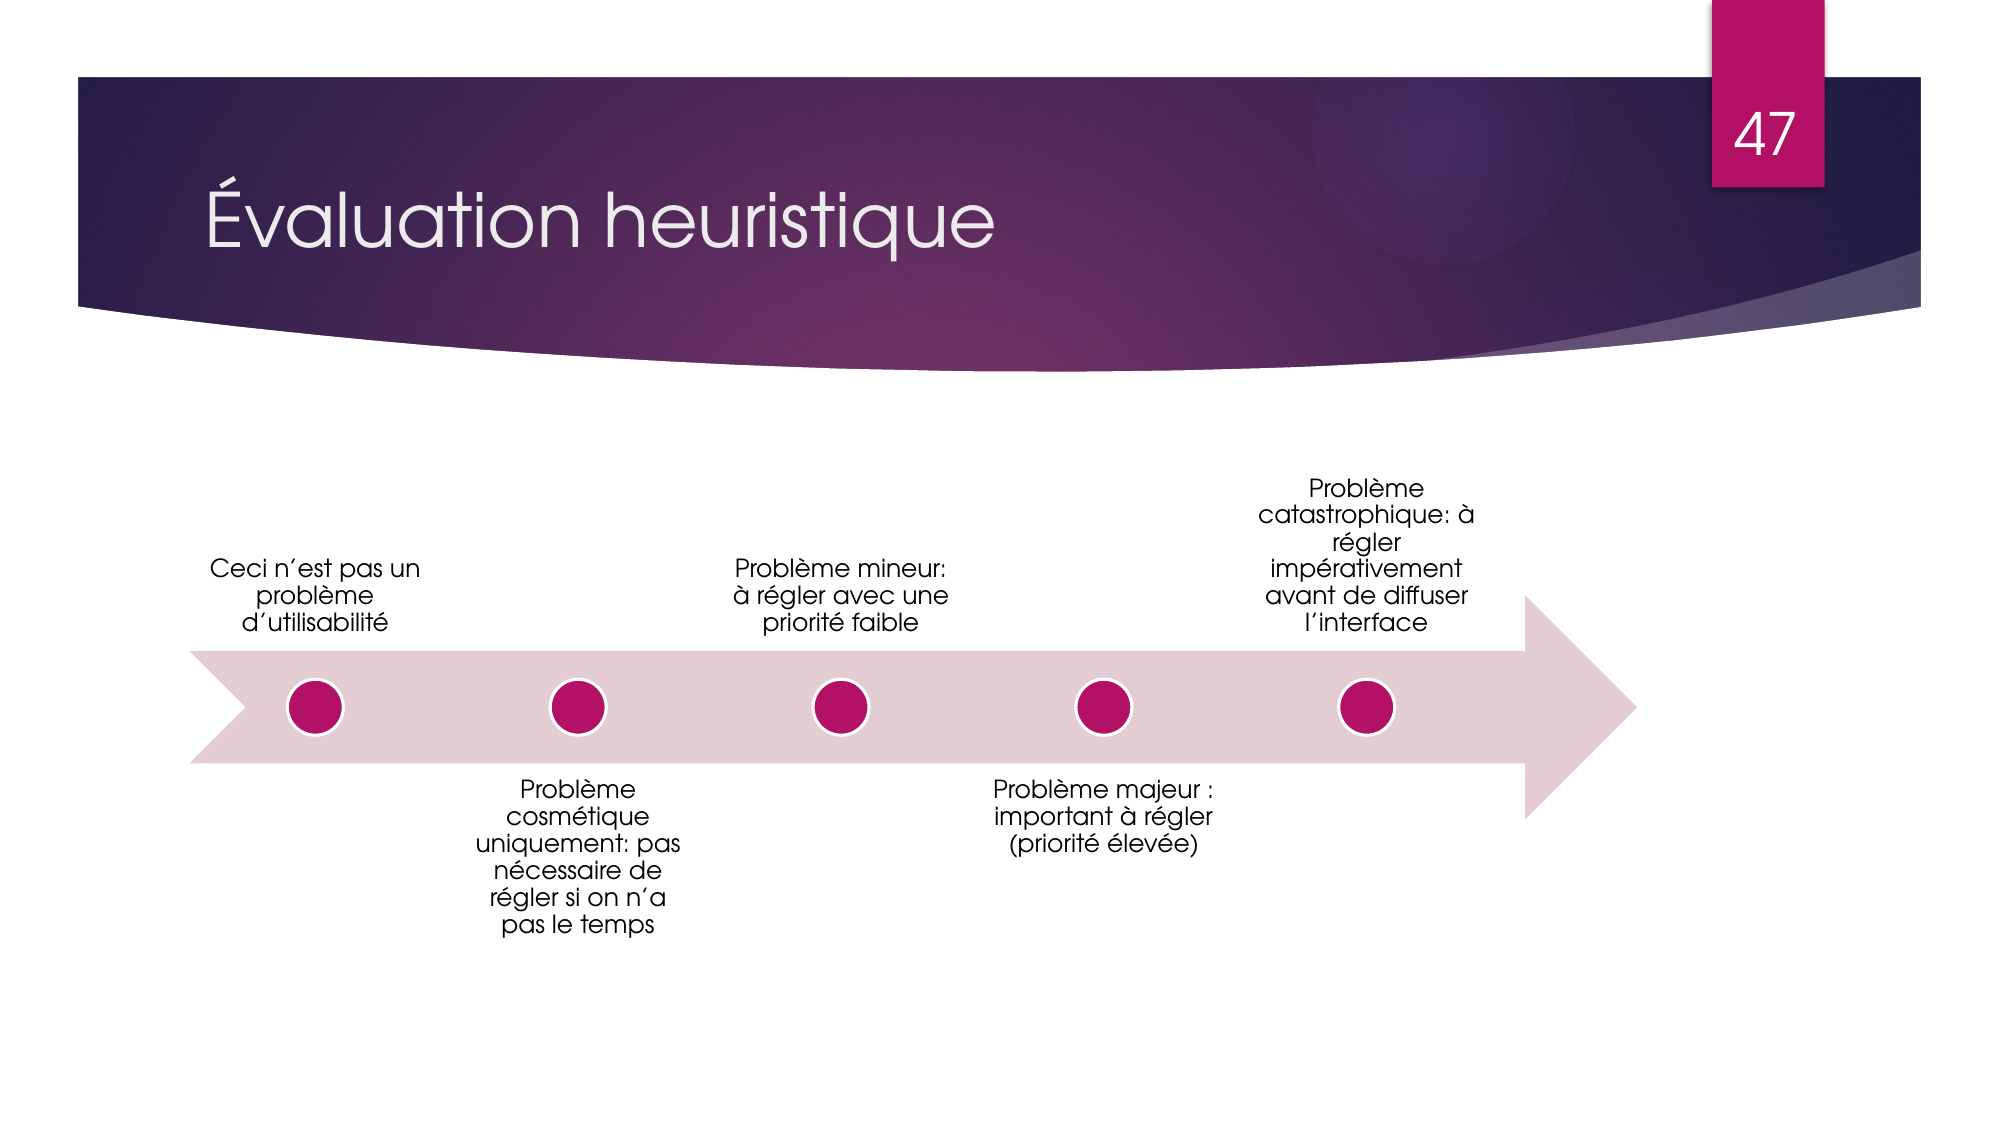

47
# Évaluation heuristique
Ceci n’est pas un problème d’utilisabilité
Problème cosmétique uniquement: pas nécessaire de régler si on n’a pas le temps
Problème mineur: à régler avec une priorité faible
Problème majeur : important à régler (priorité élevée)
Problème catastrophique: à régler impérativement avant de diffuser l’interface